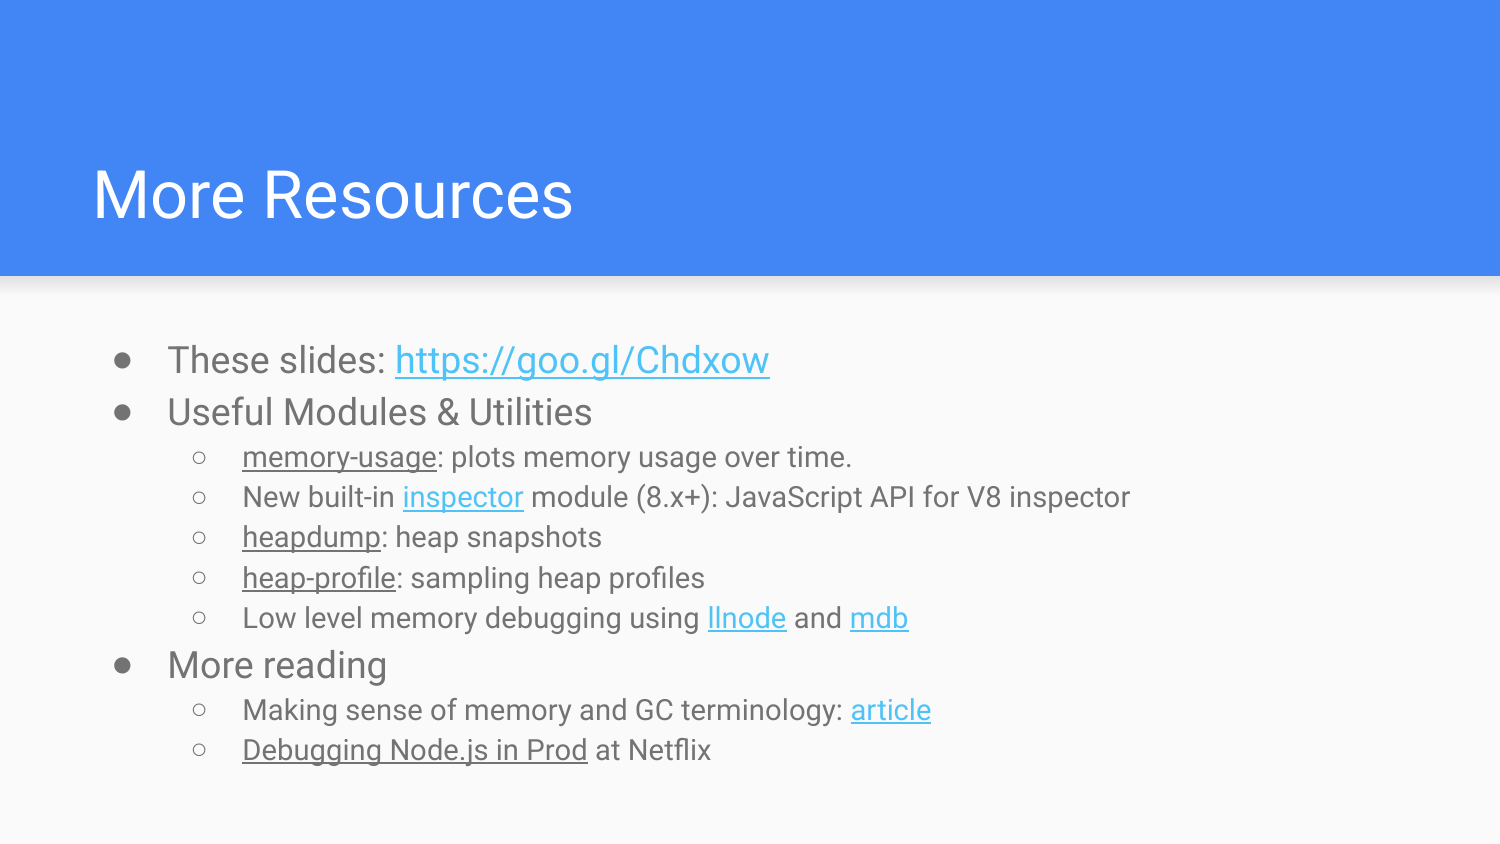

# More Resources
These slides: https://goo.gl/Chdxow
Useful Modules & Utilities
memory-usage: plots memory usage over time.
New built-in inspector module (8.x+): JavaScript API for V8 inspector
heapdump: heap snapshots
heap-profile: sampling heap profiles
Low level memory debugging using llnode and mdb
More reading
Making sense of memory and GC terminology: article
Debugging Node.js in Prod at Netflix